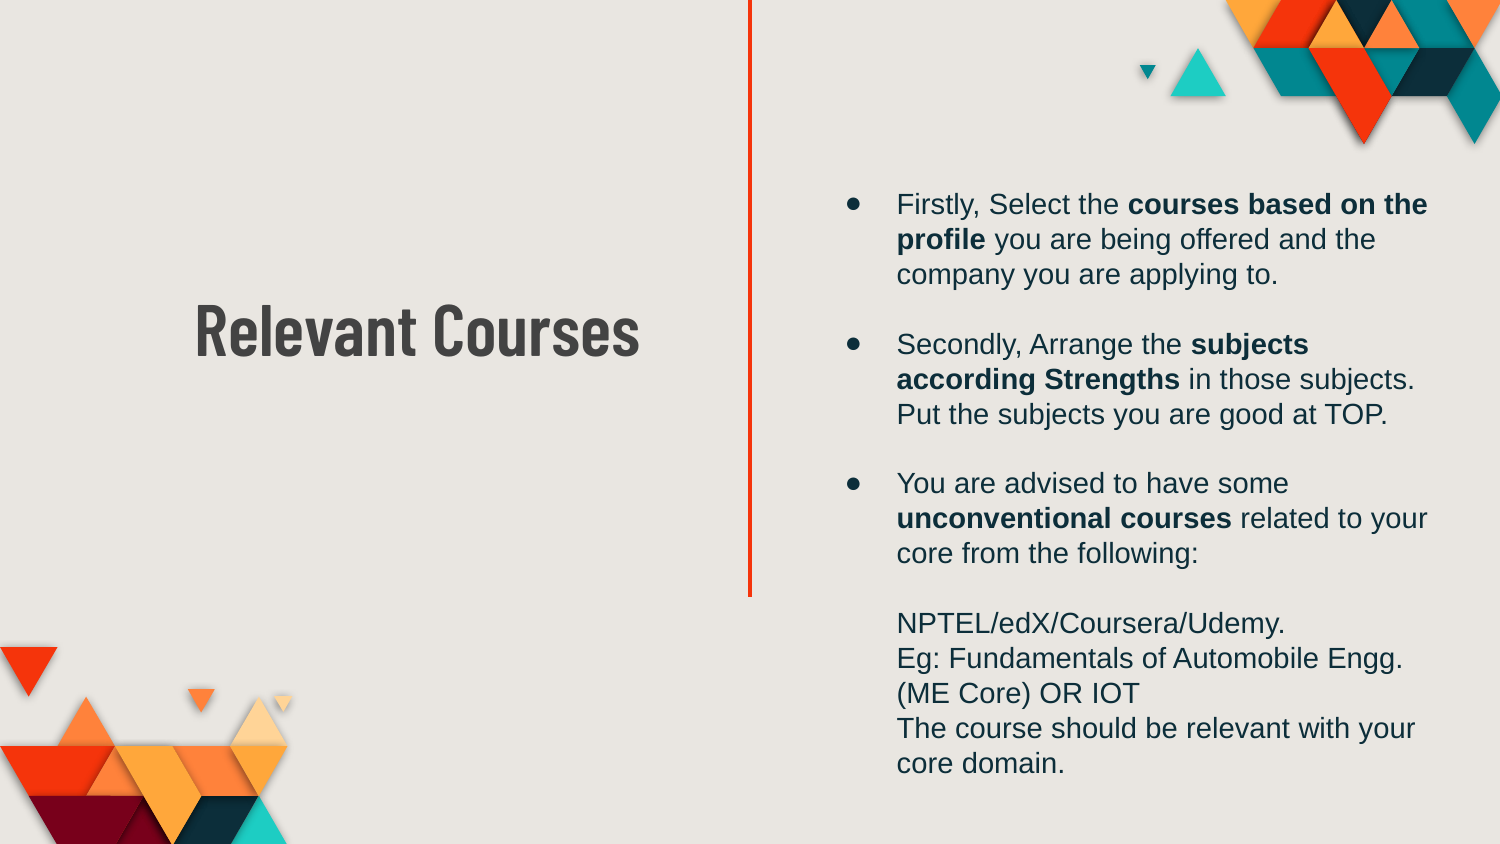

Firstly, Select the courses based on the profile you are being offered and the company you are applying to.

Secondly, Arrange the subjects according Strengths in those subjects. Put the subjects you are good at TOP.

You are advised to have some unconventional courses related to your core from the following:

NPTEL/edX/Coursera/Udemy.
Eg: Fundamentals of Automobile Engg. (ME Core) OR IOT
The course should be relevant with your core domain.
# Relevant Courses